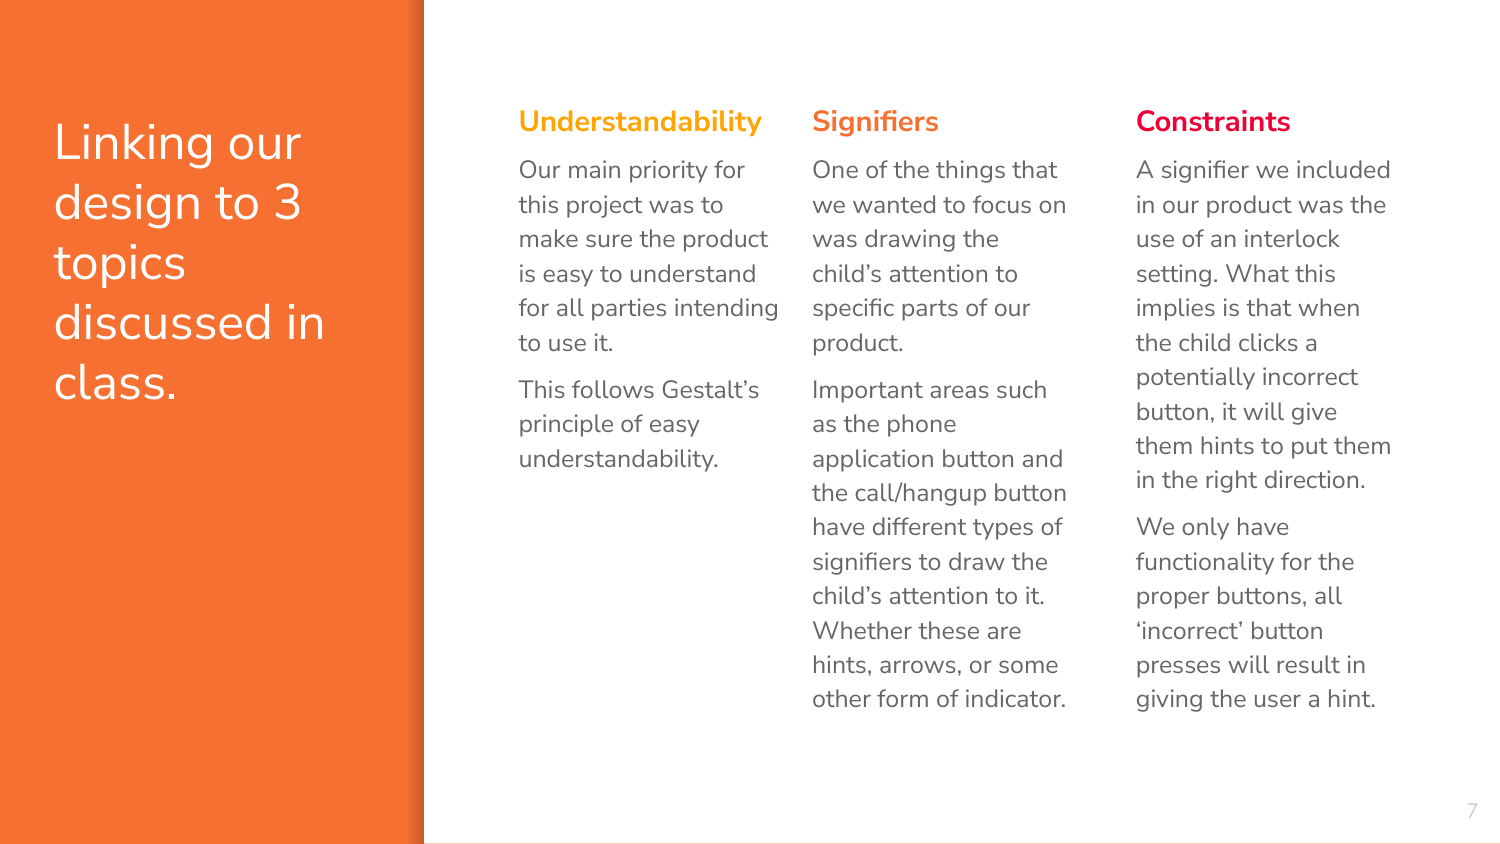

Constraints
A signifier we included in our product was the use of an interlock setting. What this implies is that when the child clicks a potentially incorrect button, it will give them hints to put them in the right direction.
We only have functionality for the proper buttons, all ‘incorrect’ button presses will result in giving the user a hint.
Understandability
Our main priority for this project was to make sure the product is easy to understand for all parties intending to use it.
This follows Gestalt’s principle of easy understandability.
Signifiers
One of the things that we wanted to focus on was drawing the child’s attention to specific parts of our product.
Important areas such as the phone application button and the call/hangup button have different types of signifiers to draw the child’s attention to it. Whether these are hints, arrows, or some other form of indicator.
# Linking our design to 3 topics discussed in class.
7